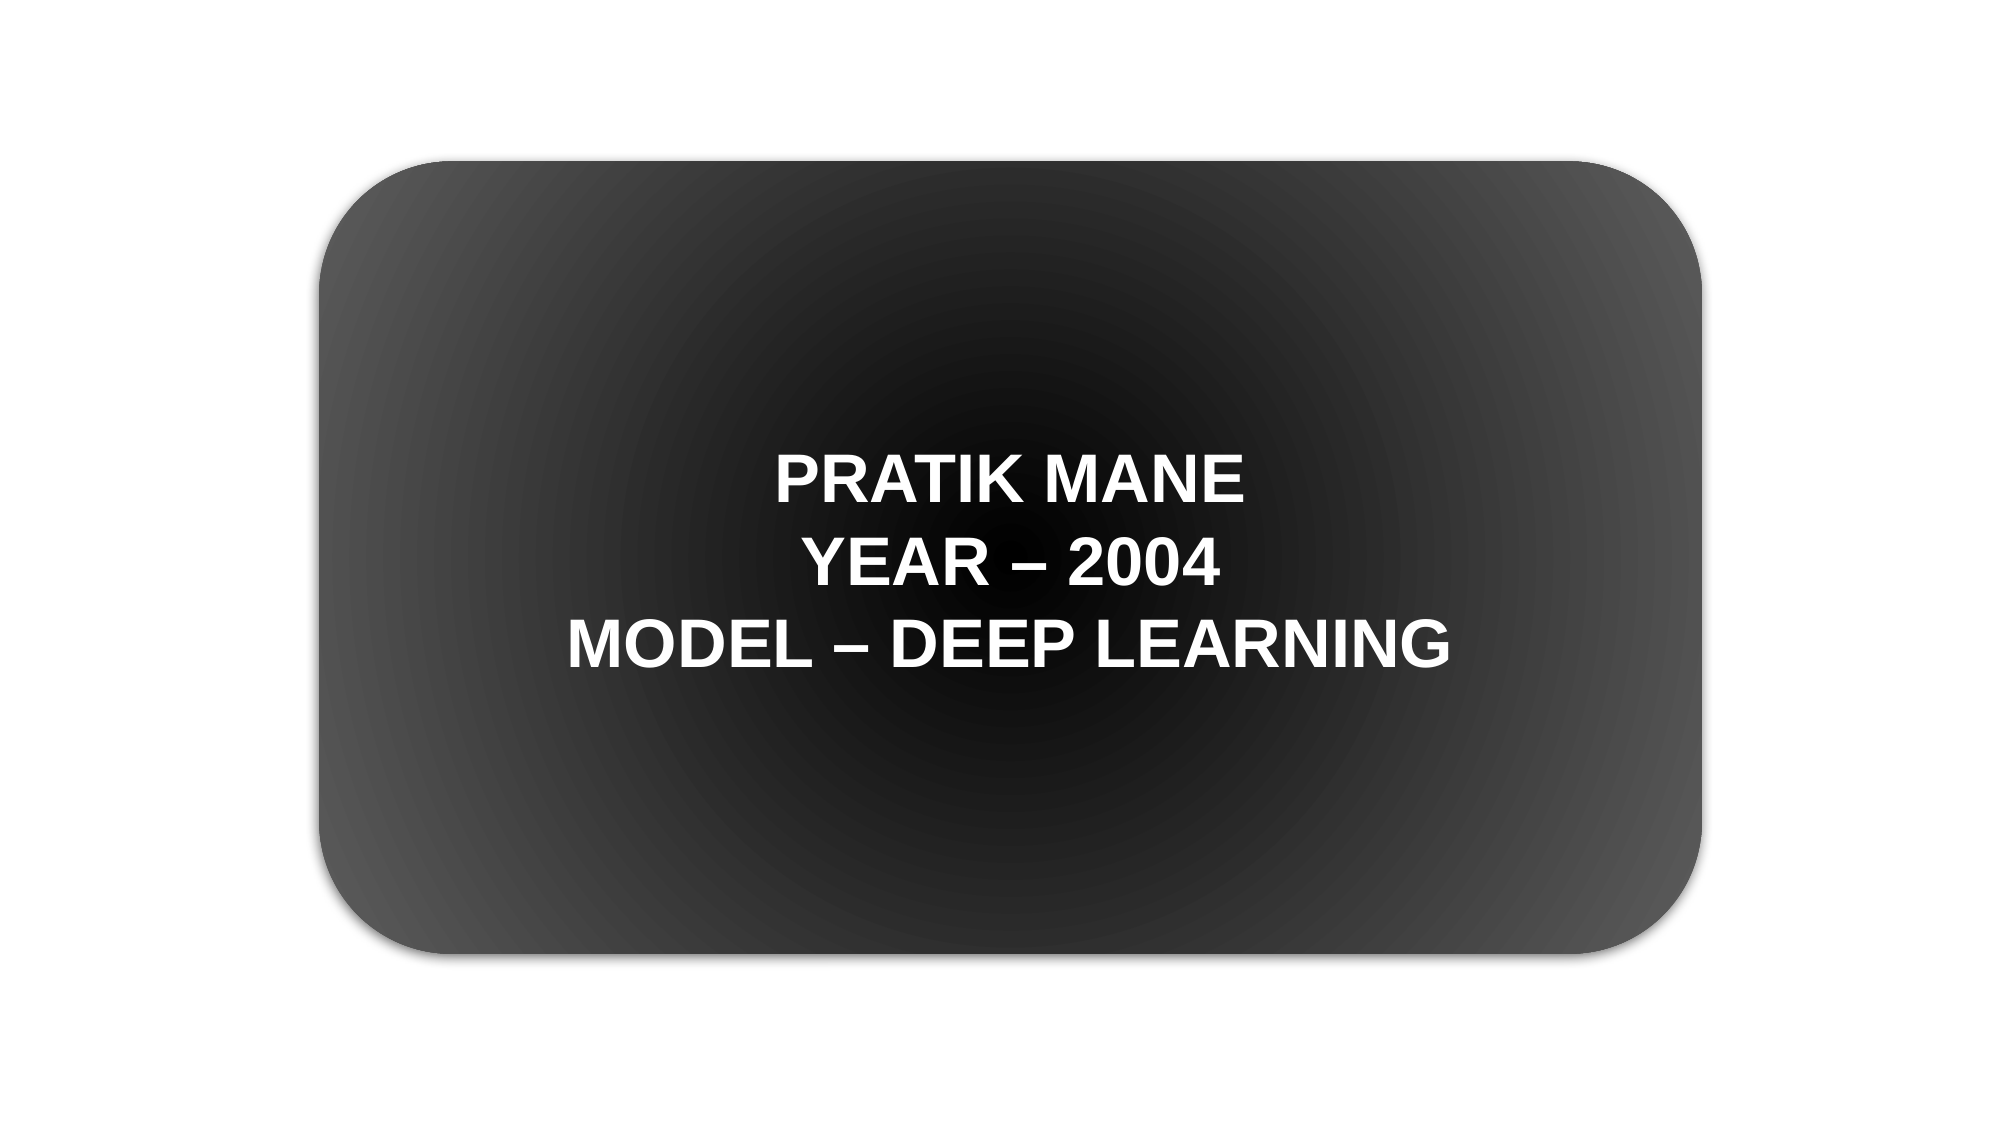

PRATIK MANE
YEAR – 2004
MODEL – DEEP LEARNING